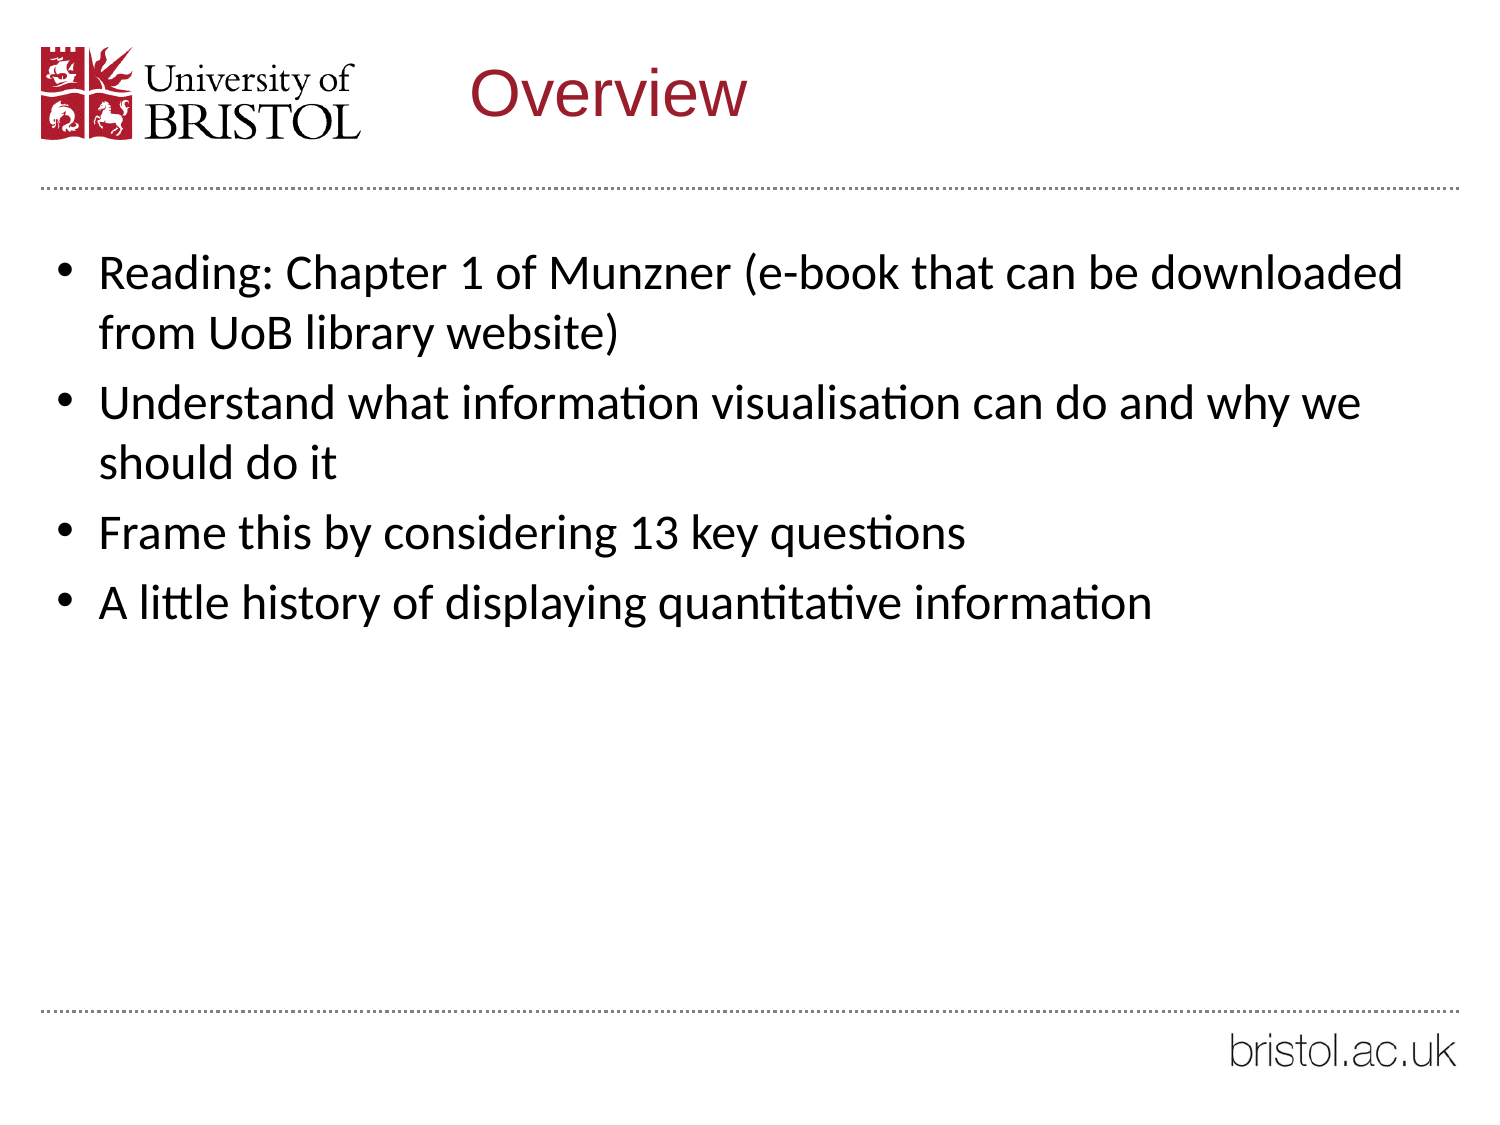

# Overview
Reading: Chapter 1 of Munzner (e-book that can be downloaded from UoB library website)
Understand what information visualisation can do and why we should do it
Frame this by considering 13 key questions
A little history of displaying quantitative information